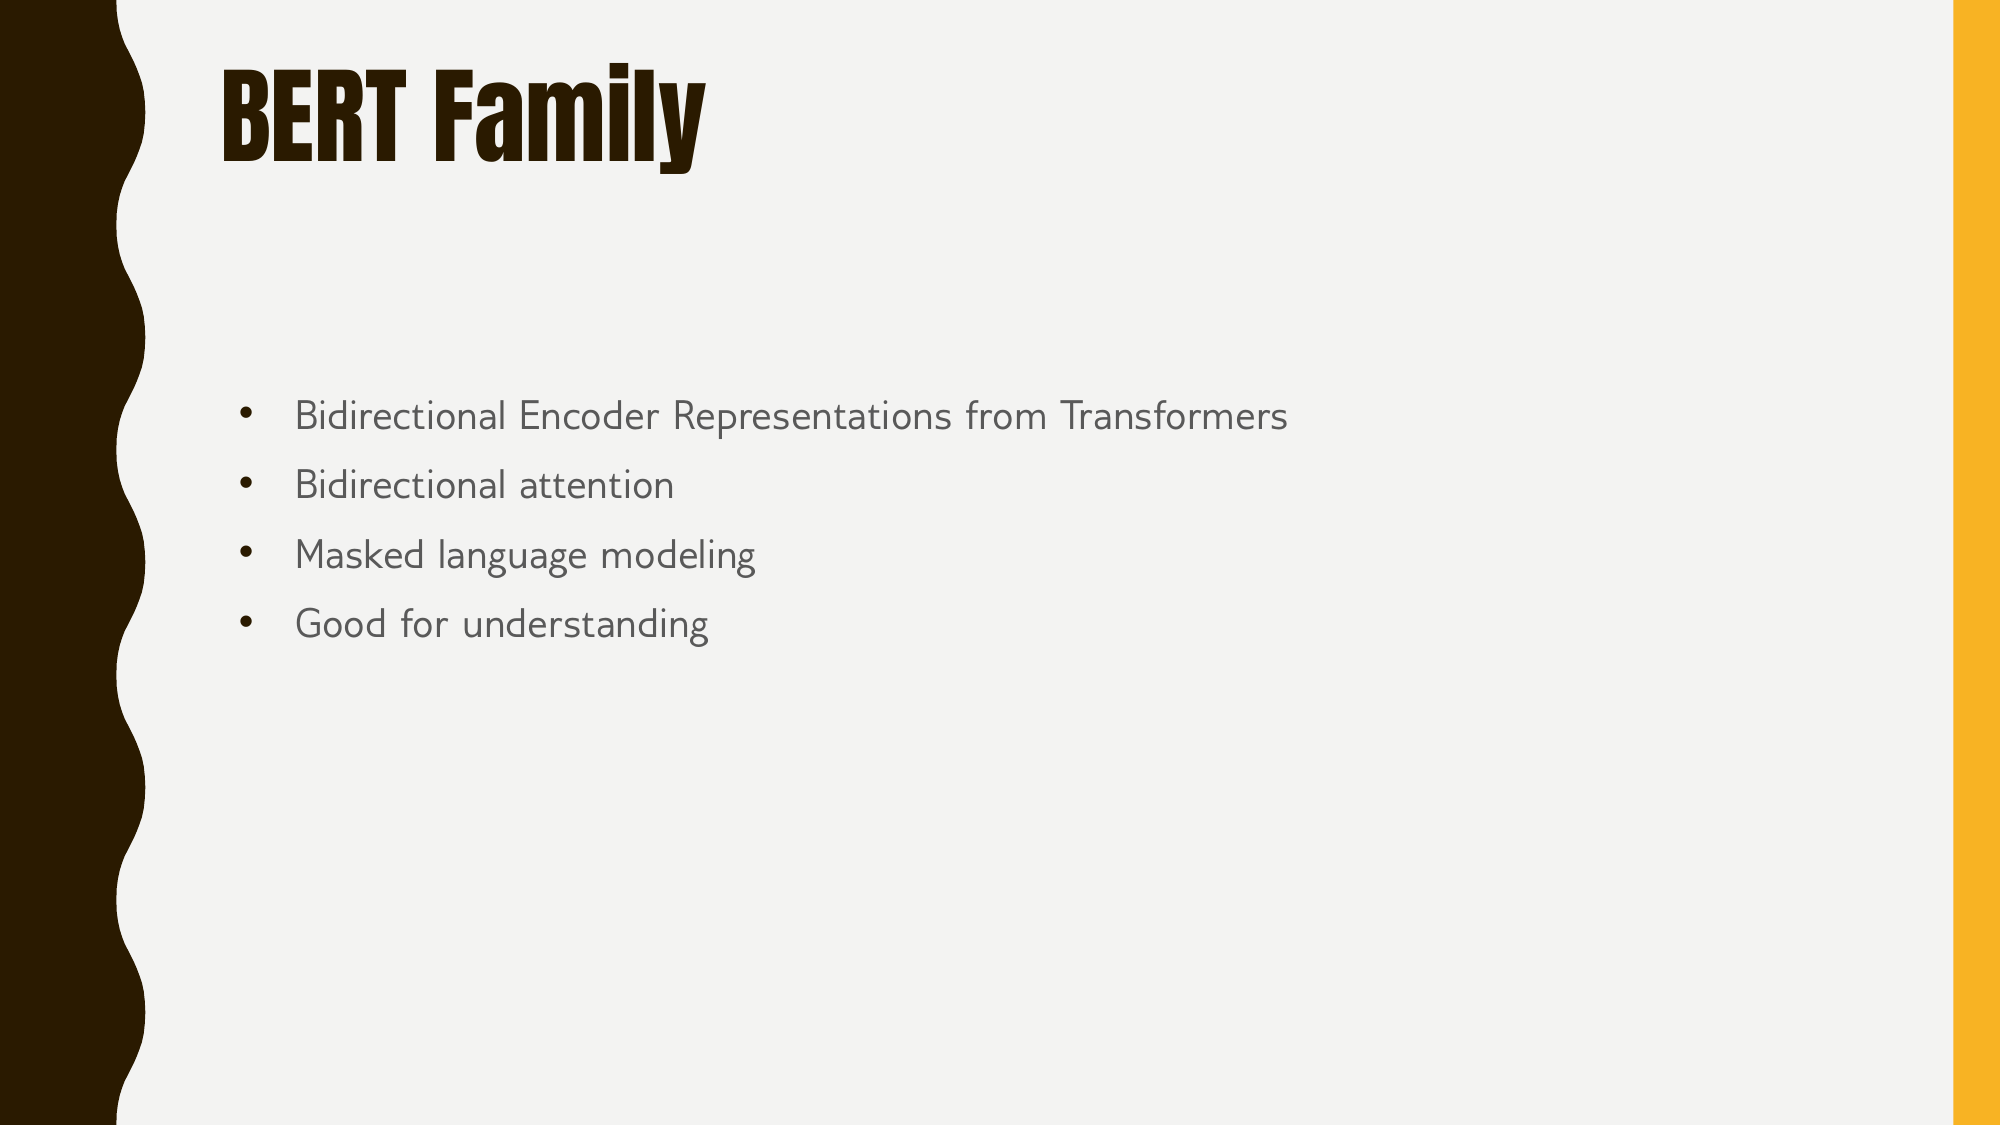

# BERT Family
Bidirectional Encoder Representations from Transformers
Bidirectional attention
Masked language modeling
Good for understanding